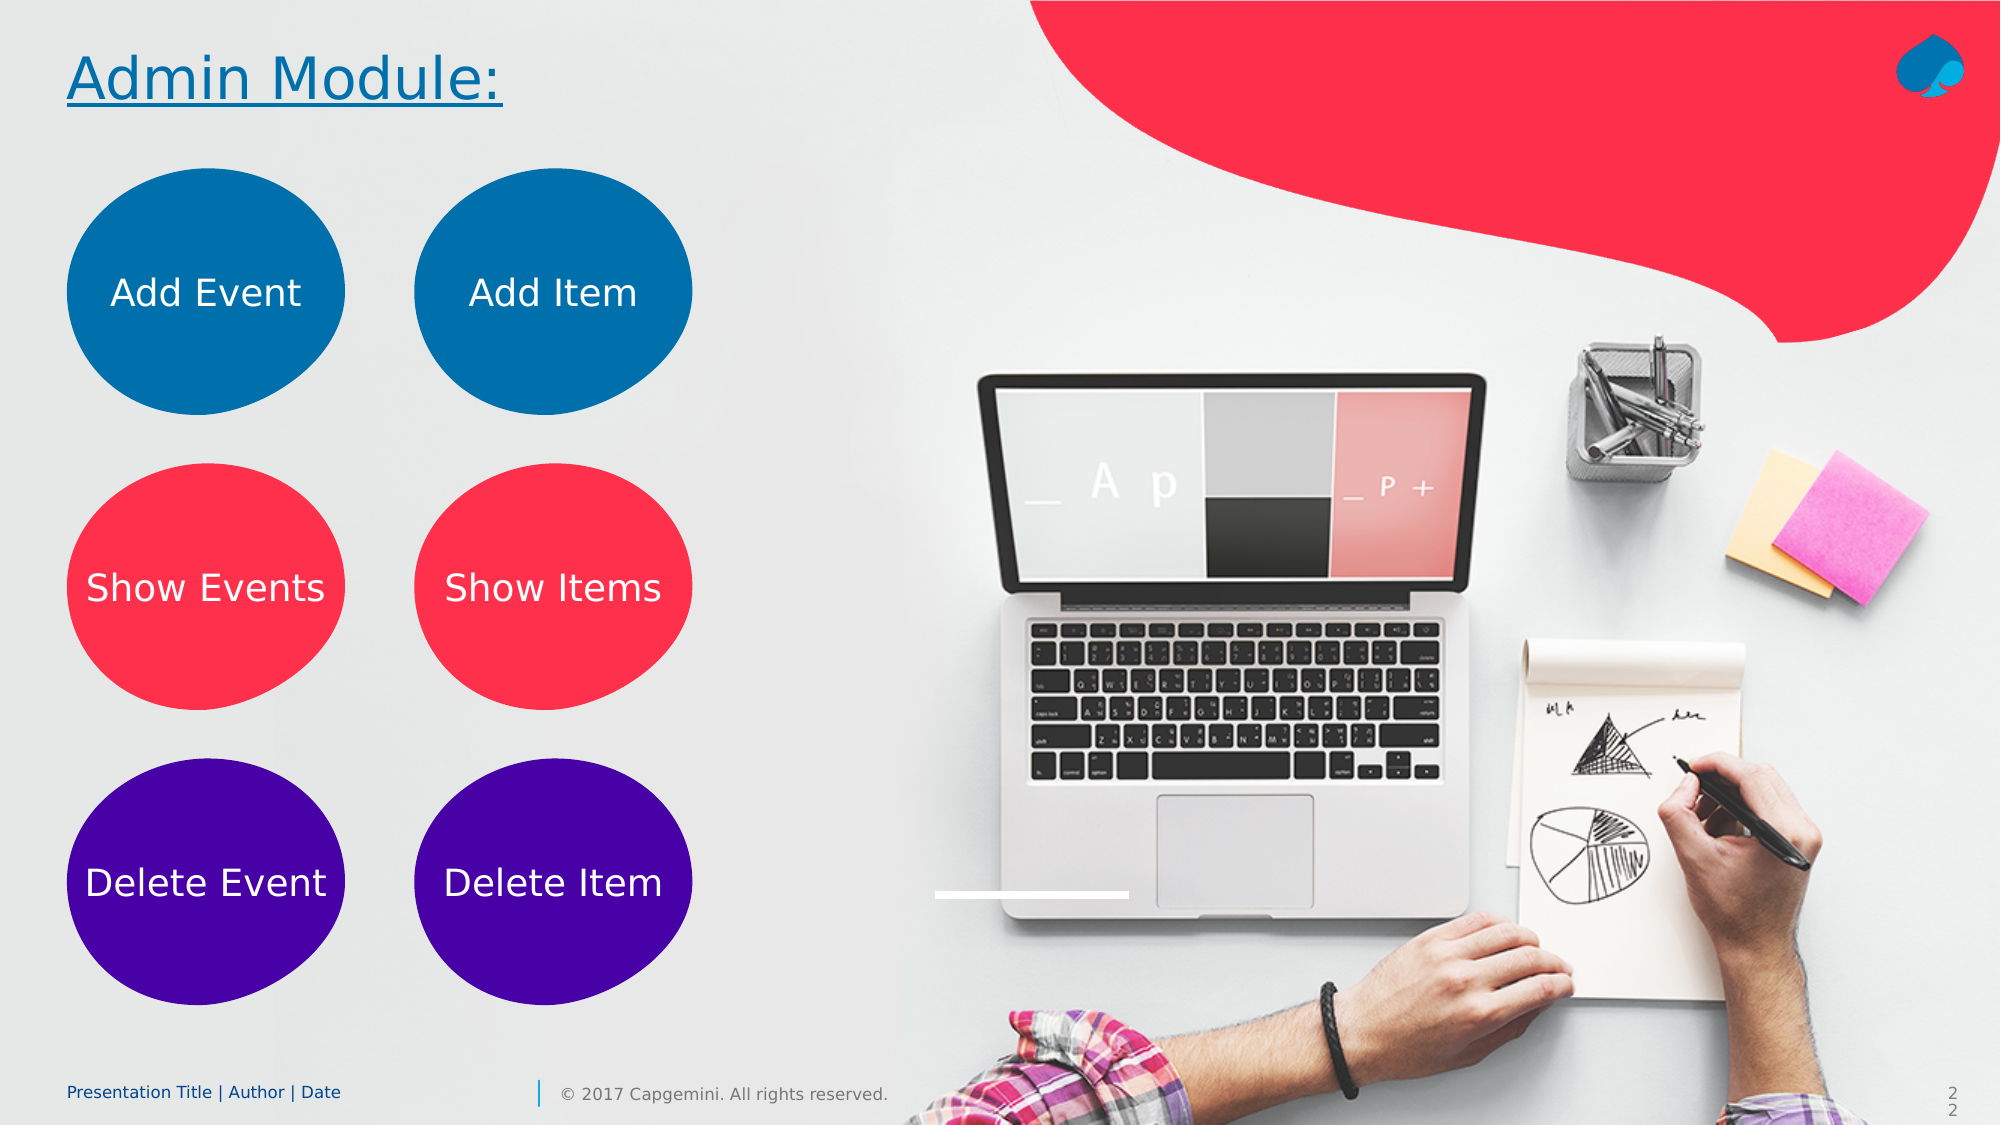

# Admin Module:
Add Event
Add Item
Show Events
Show Items
Delete Event
Delete Item